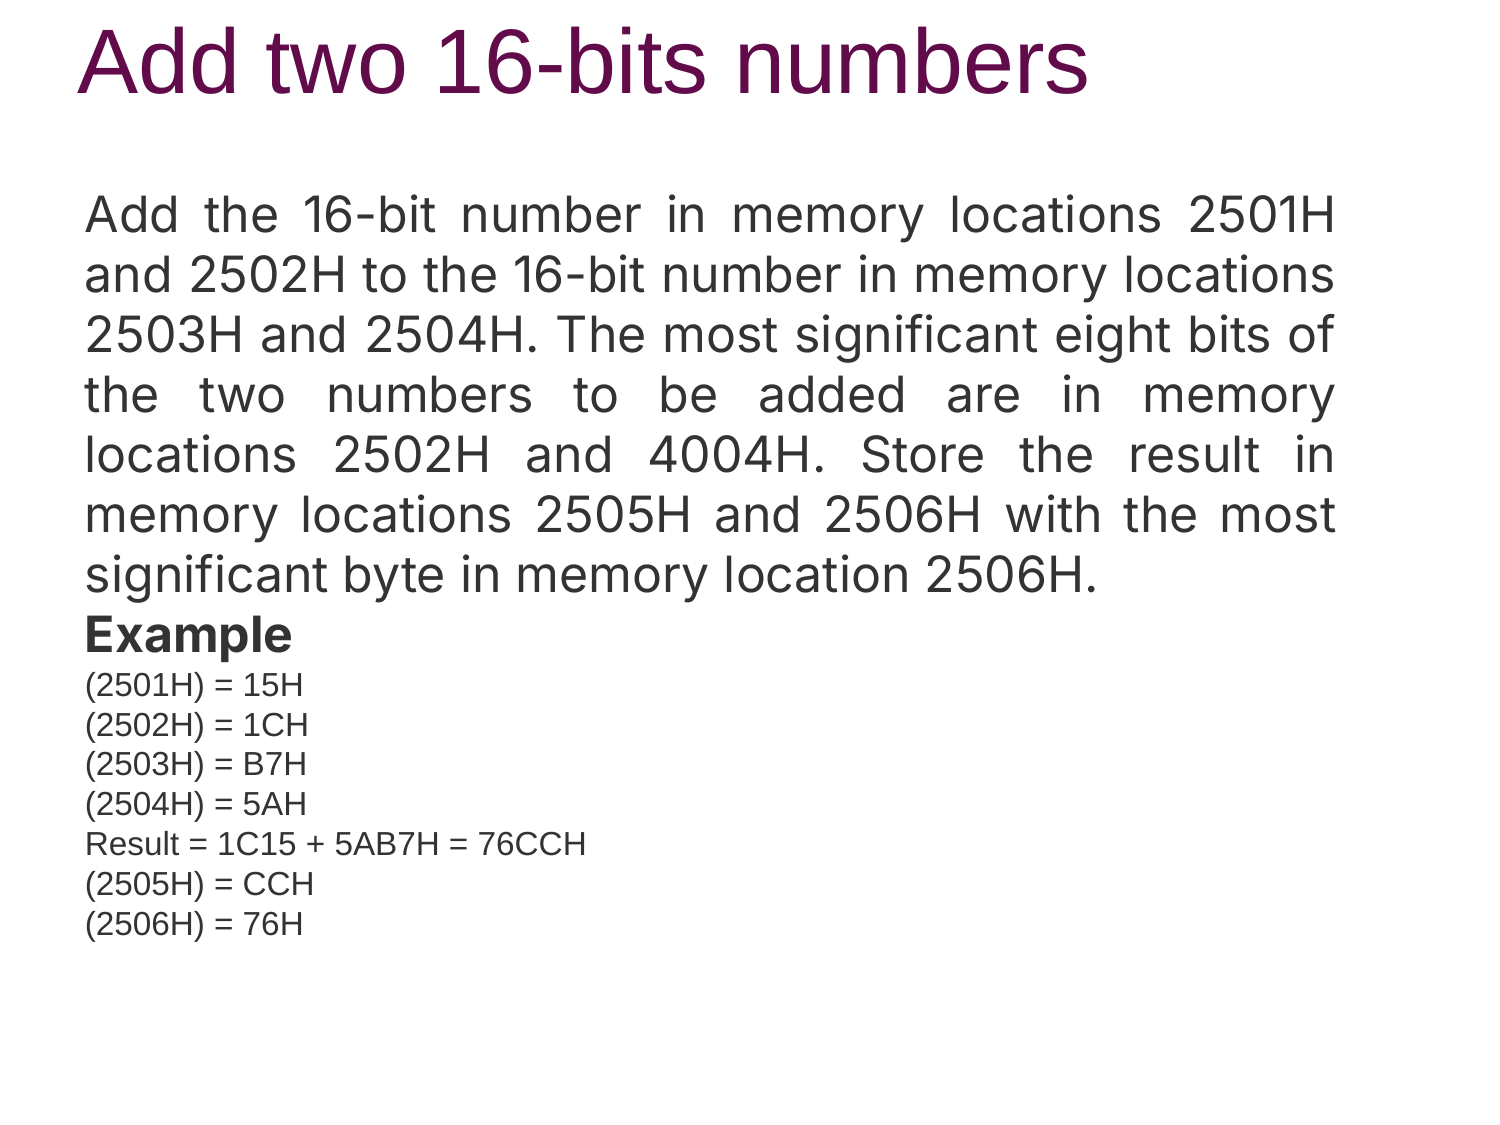

# Add two 16-bits numbers
Add the 16-bit number in memory locations 2501H and 2502H to the 16-bit number in memory locations 2503H and 2504H. The most significant eight bits of the two numbers to be added are in memory locations 2502H and 4004H. Store the result in memory locations 2505H and 2506H with the most significant byte in memory location 2506H.
Example
(2501H) = 15H
(2502H) = 1CH
(2503H) = B7H
(2504H) = 5AH
Result = 1C15 + 5AB7H = 76CCH
(2505H) = CCH
(2506H) = 76H